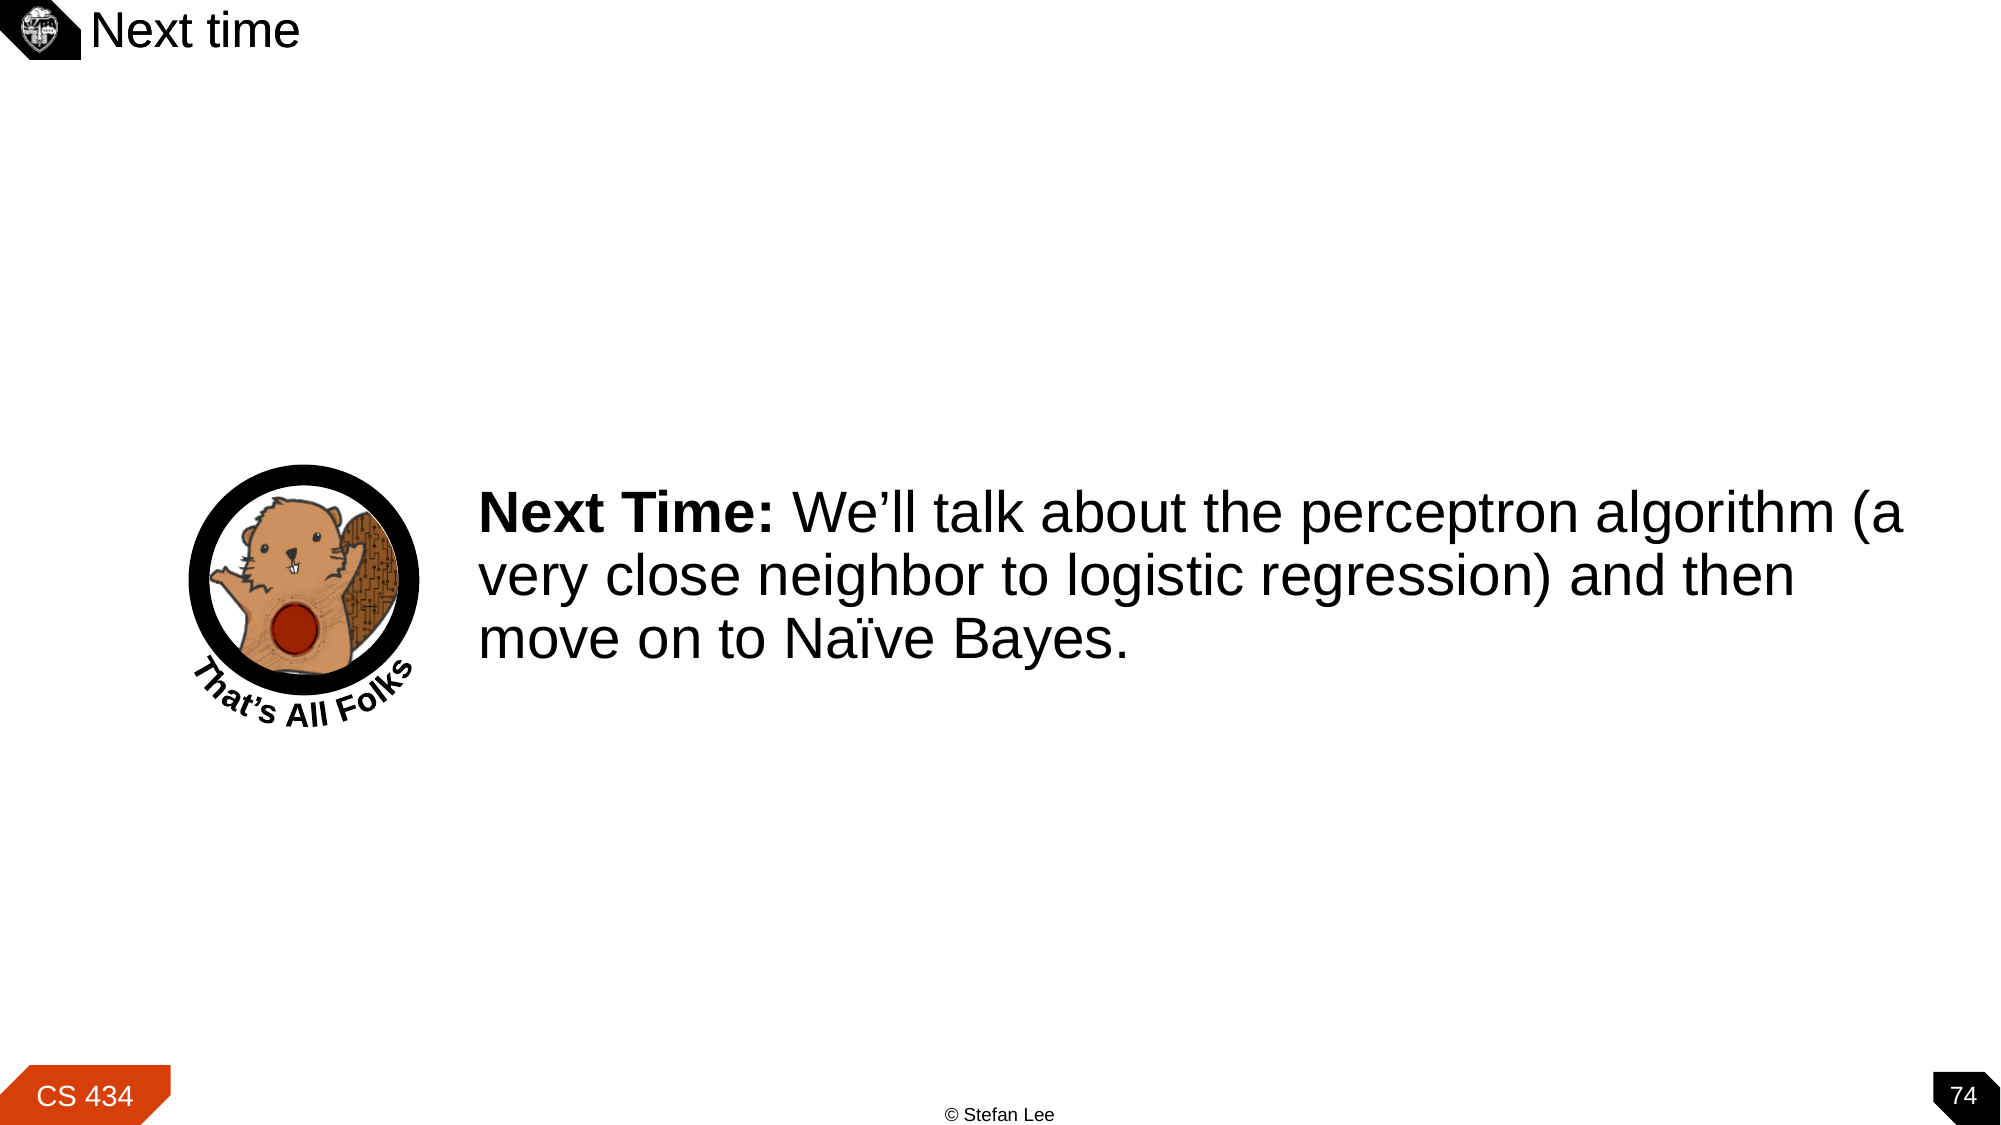

Next time
Next Time: We’ll talk about the perceptron algorithm (a very close neighbor to logistic regression) and then move on to Naïve Bayes.

74